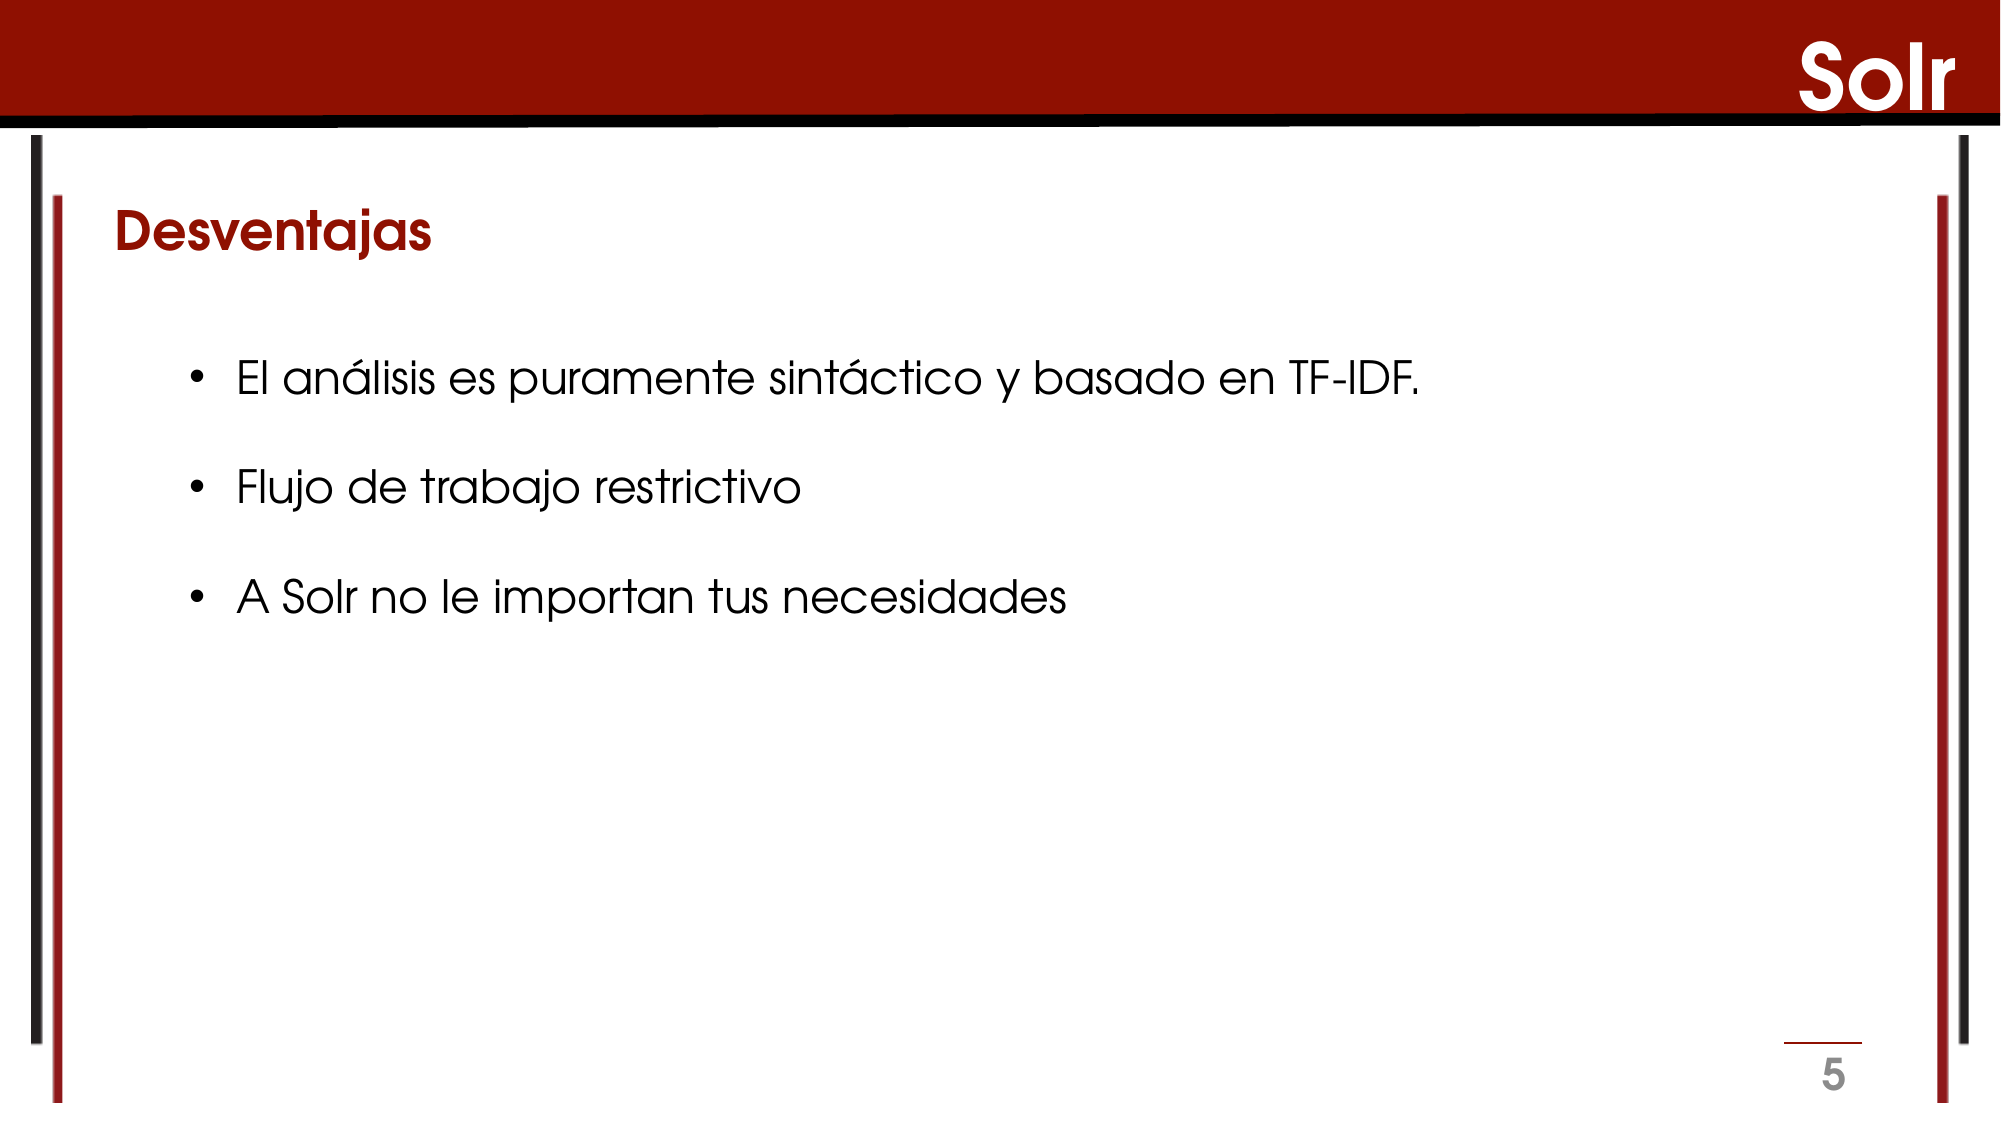

Solr
Desventajas
El análisis es puramente sintáctico y basado en TF-IDF.

Flujo de trabajo restrictivo

A Solr no le importan tus necesidades
5